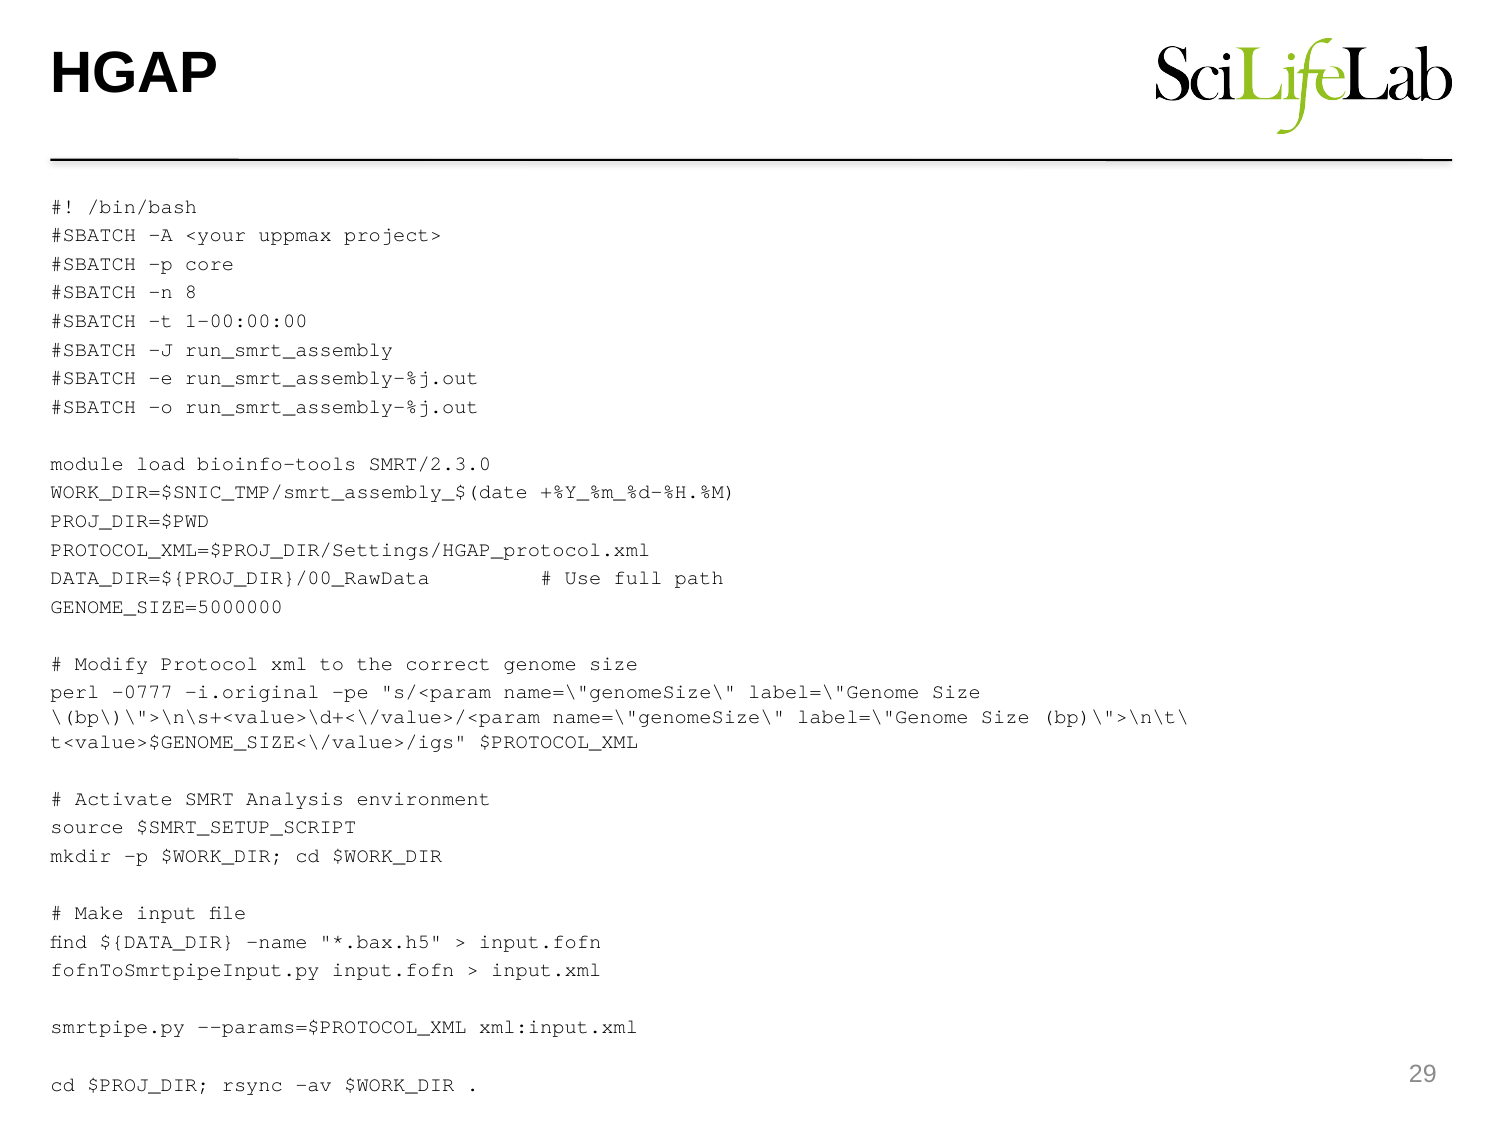

# HGAP
#! /bin/bash
#SBATCH -A <your uppmax project>
#SBATCH -p core
#SBATCH -n 8
#SBATCH -t 1-00:00:00
#SBATCH -J run_smrt_assembly
#SBATCH -e run_smrt_assembly-%j.out
#SBATCH -o run_smrt_assembly-%j.out

module load bioinfo-tools SMRT/2.3.0
WORK_DIR=$SNIC_TMP/smrt_assembly_$(date +%Y_%m_%d-%H.%M)
PROJ_DIR=$PWD
PROTOCOL_XML=$PROJ_DIR/Settings/HGAP_protocol.xml
DATA_DIR=${PROJ_DIR}/00_RawData         # Use full path
GENOME_SIZE=5000000

# Modify Protocol xml to the correct genome size
perl -0777 -i.original -pe "s/<param name=\"genomeSize\" label=\"Genome Size \(bp\)\">\n\s+<value>\d+<\/value>/<param name=\"genomeSize\" label=\"Genome Size (bp)\">\n\t\t<value>$GENOME_SIZE<\/value>/igs" $PROTOCOL_XML

# Activate SMRT Analysis environment
source $SMRT_SETUP_SCRIPT
mkdir -p $WORK_DIR; cd $WORK_DIR

# Make input file
find ${DATA_DIR} -name "*.bax.h5" > input.fofn
fofnToSmrtpipeInput.py input.fofn > input.xml

smrtpipe.py --params=$PROTOCOL_XML xml:input.xml

cd $PROJ_DIR; rsync -av $WORK_DIR .
29